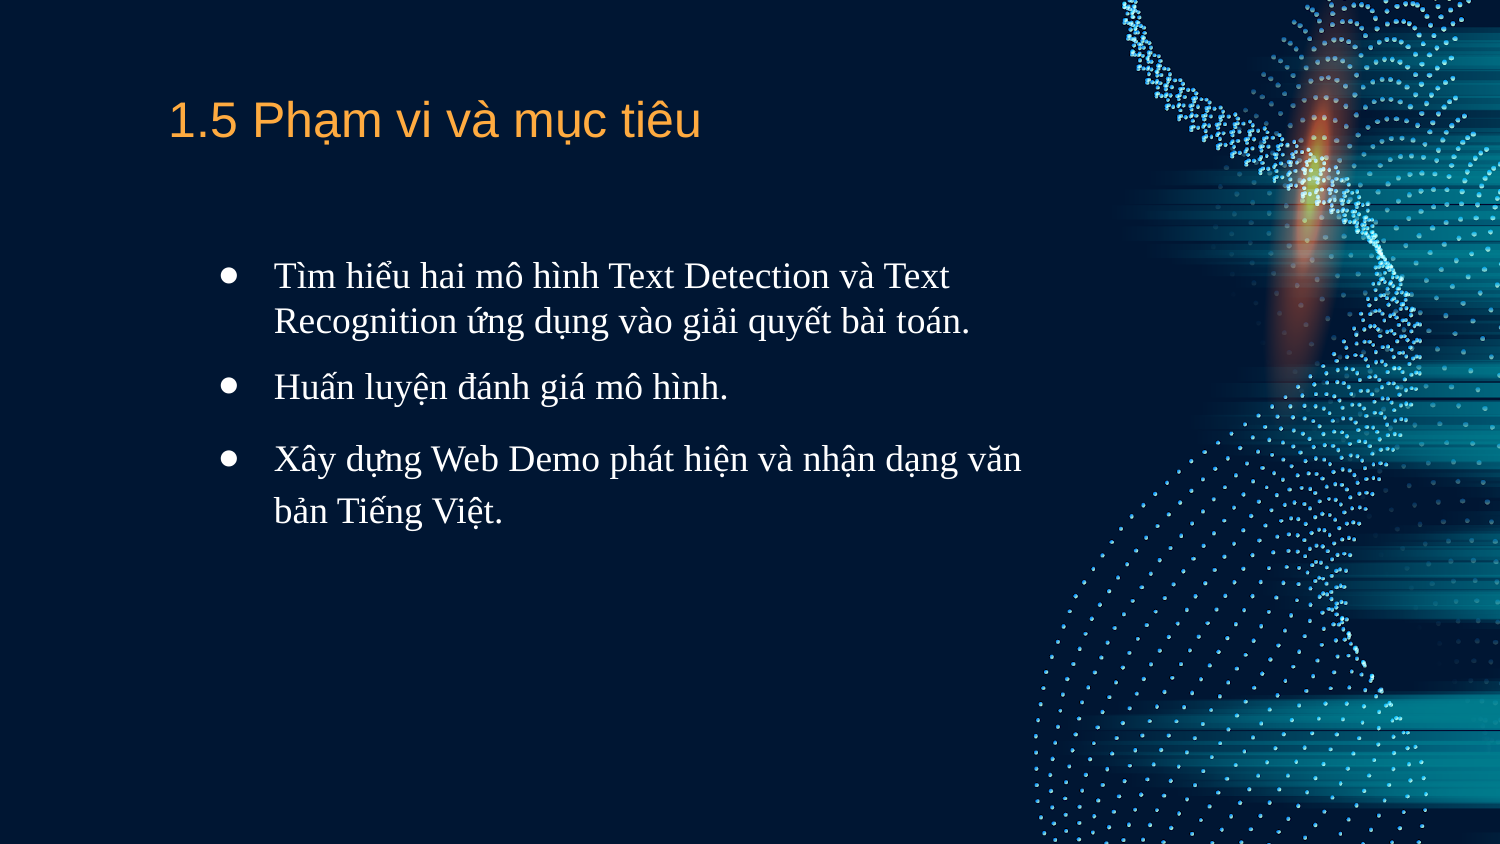

# 1.5 Phạm vi và mục tiêu
Tìm hiểu hai mô hình Text Detection và Text Recognition ứng dụng vào giải quyết bài toán.
Huấn luyện đánh giá mô hình.
Xây dựng Web Demo phát hiện và nhận dạng văn bản Tiếng Việt.